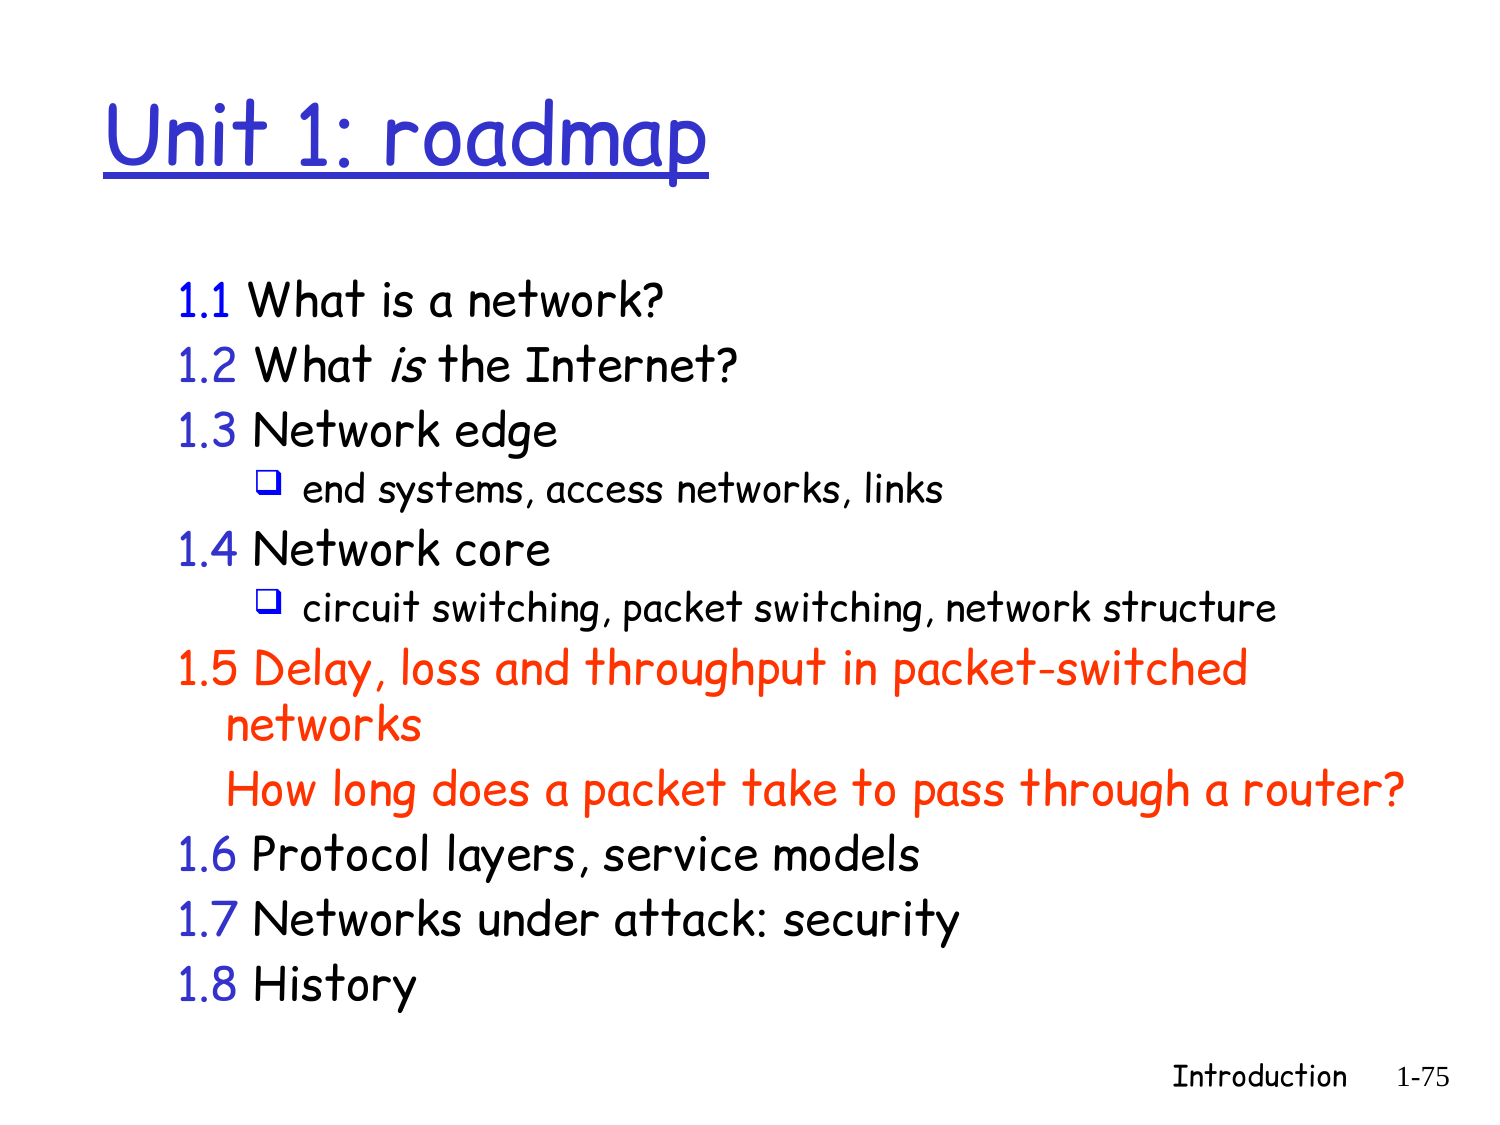

# Unit 1: roadmap
1.1 What is a network?
1.2 What is the Internet?
1.3 Network edge
 end systems, access networks, links
1.4 Network core
 circuit switching, packet switching, network structure
1.5 Delay, loss and throughput in packet-switched networks
	How long does a packet take to pass through a router?
1.6 Protocol layers, service models
1.7 Networks under attack: security
1.8 History

 Introduction
1-75